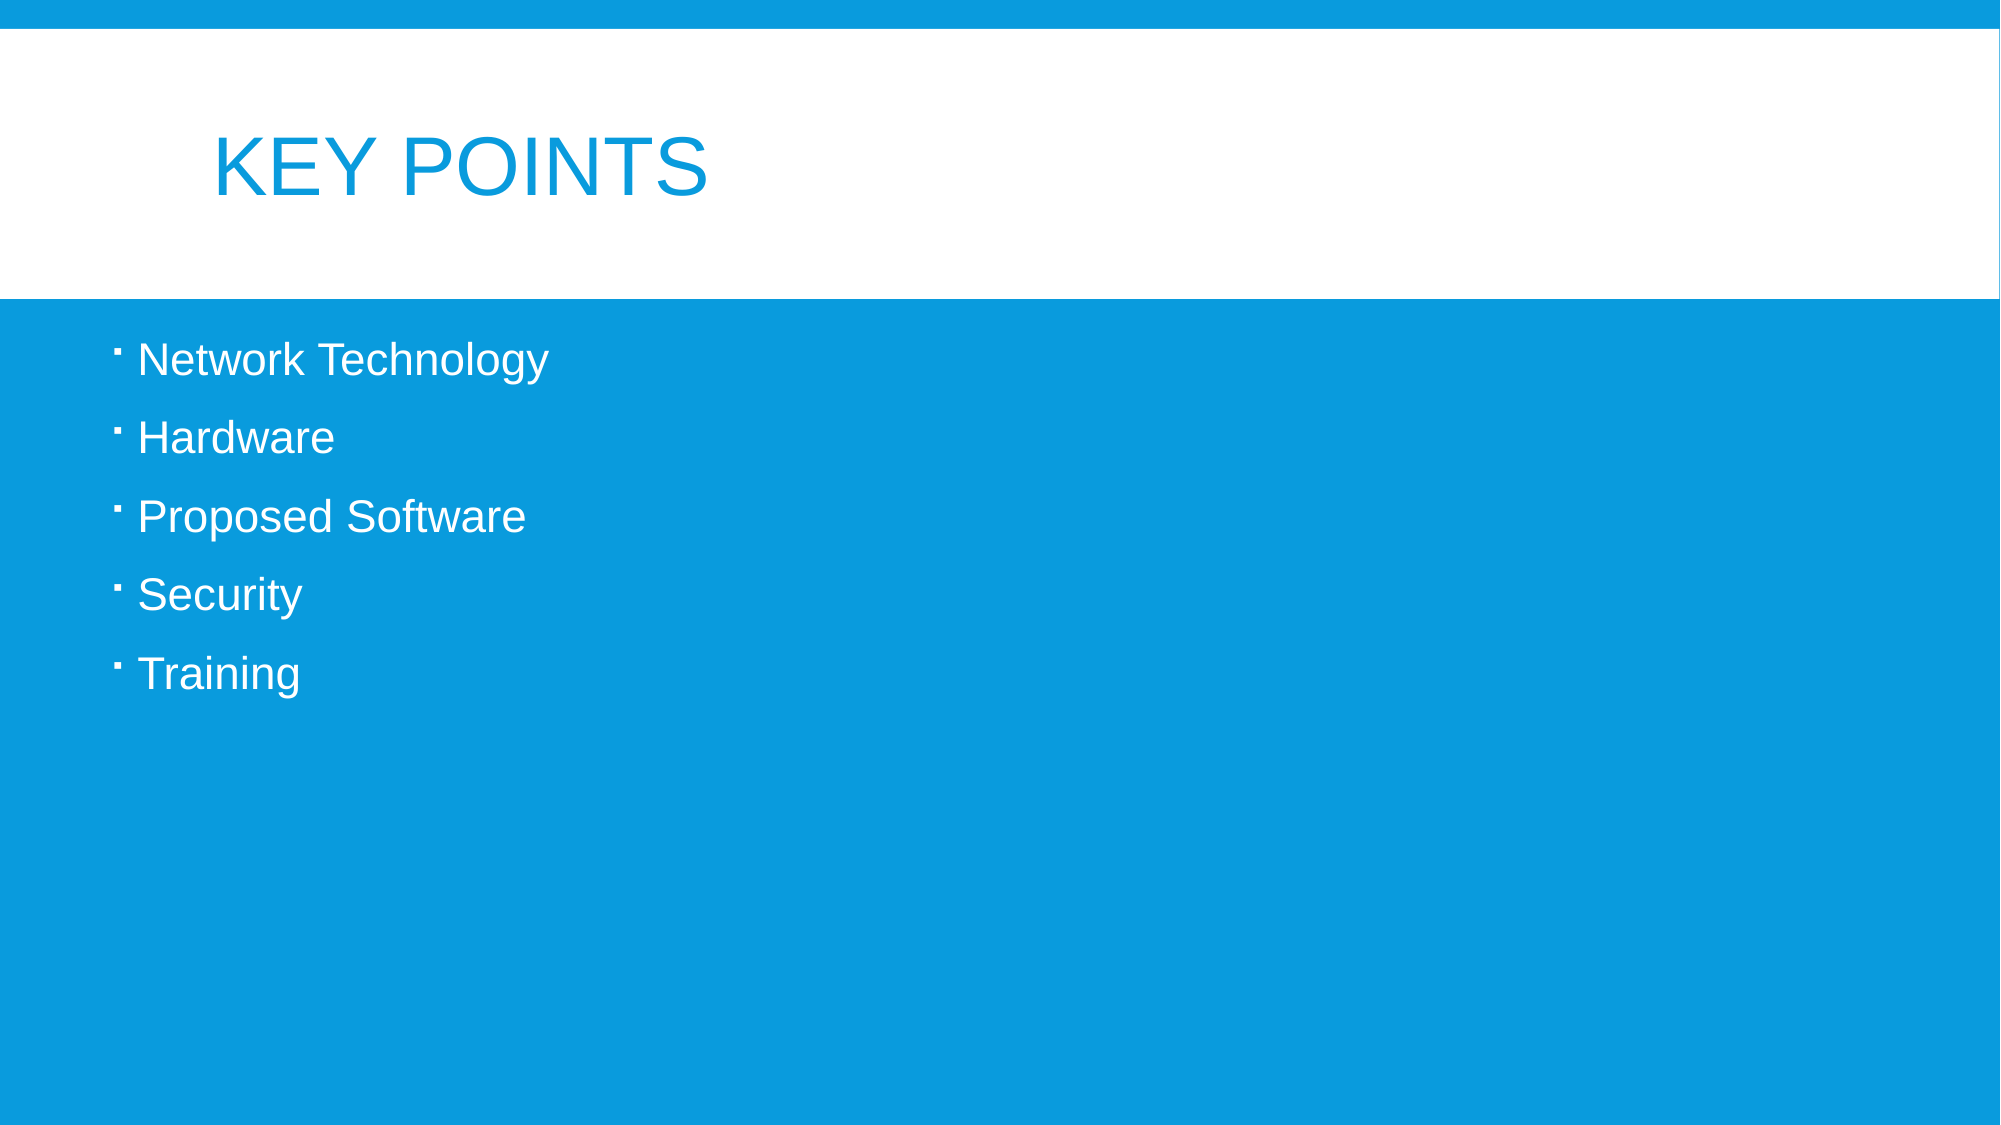

# Key Points
Network Technology
Hardware
Proposed Software
Security
Training